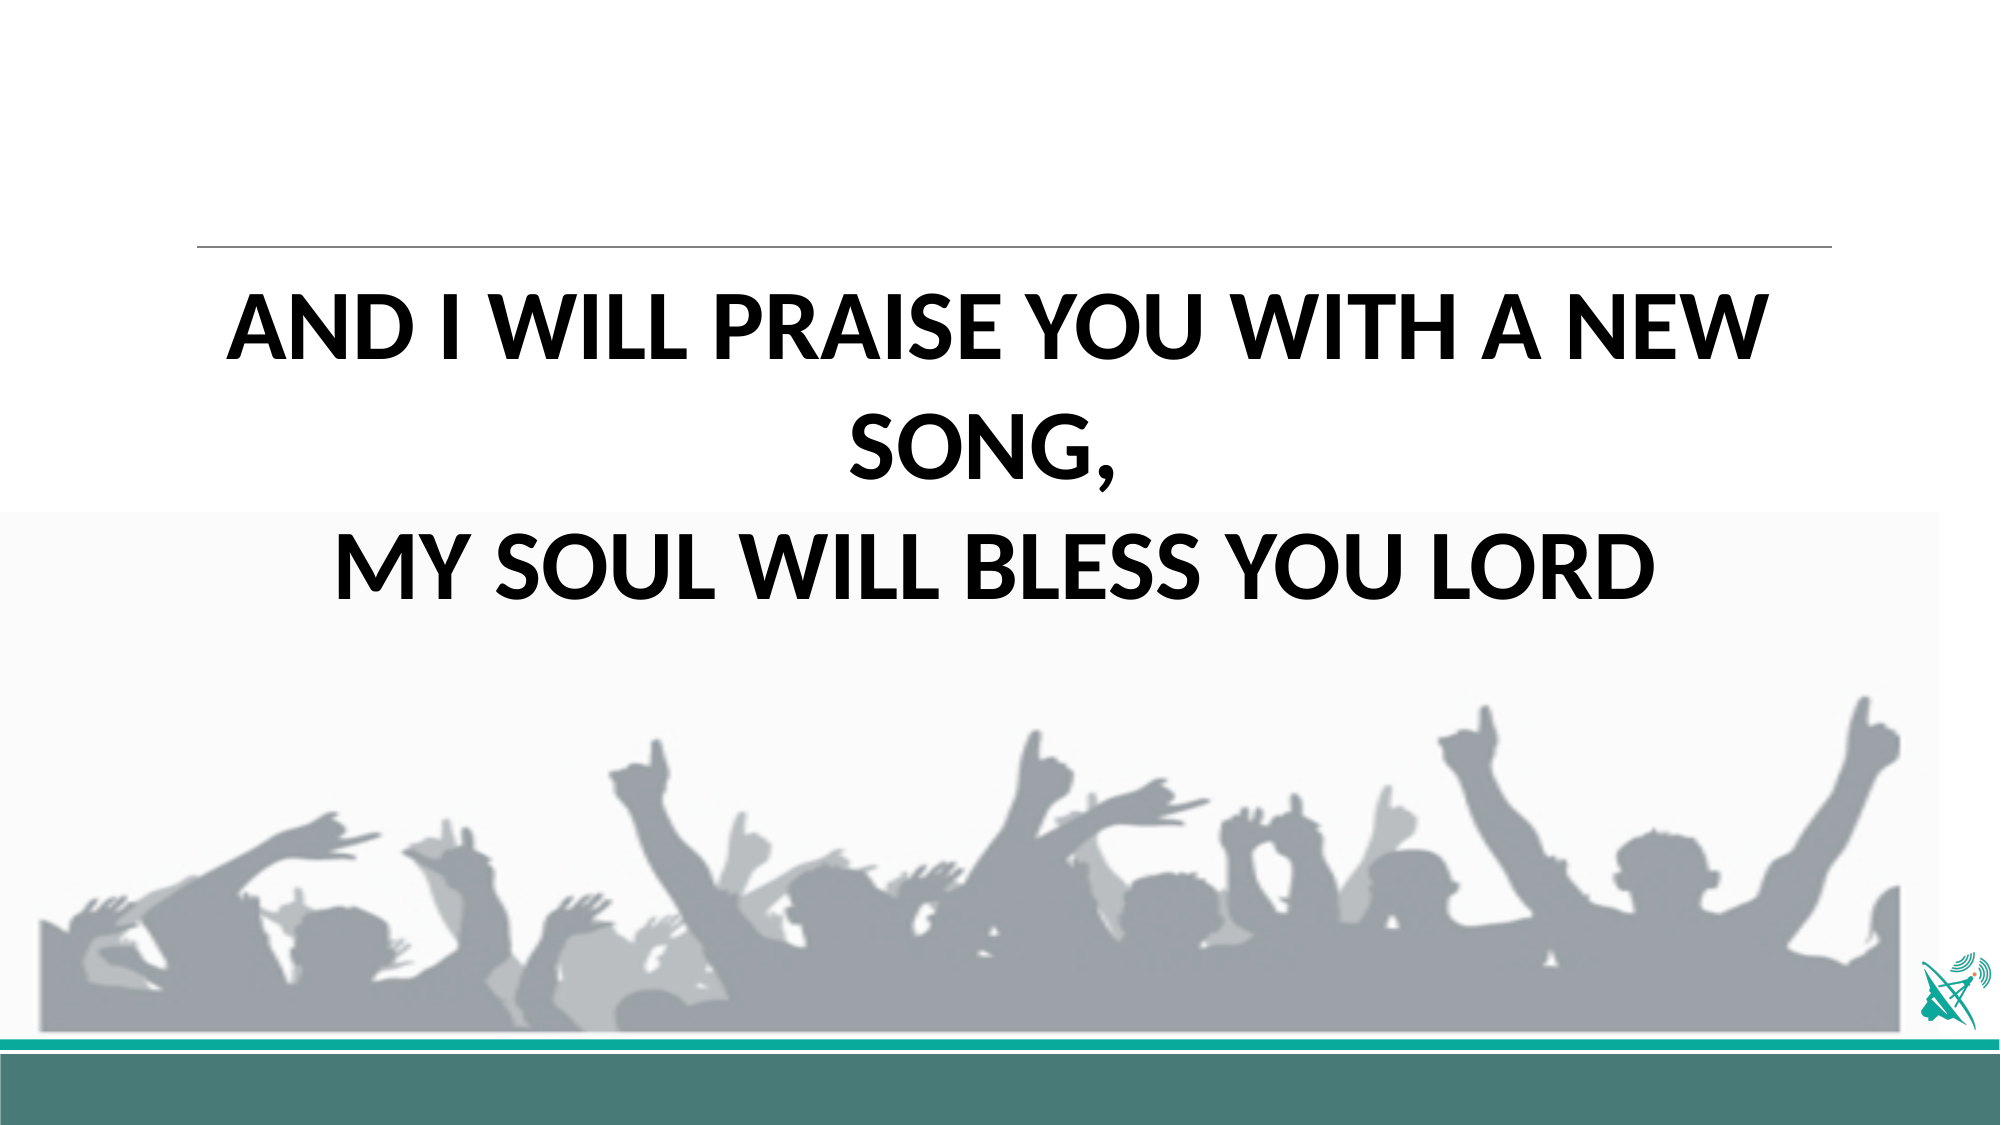

AND I WILL PRAISE YOU WITH A NEW SONG,
MY SOUL WILL BLESS YOU LORD